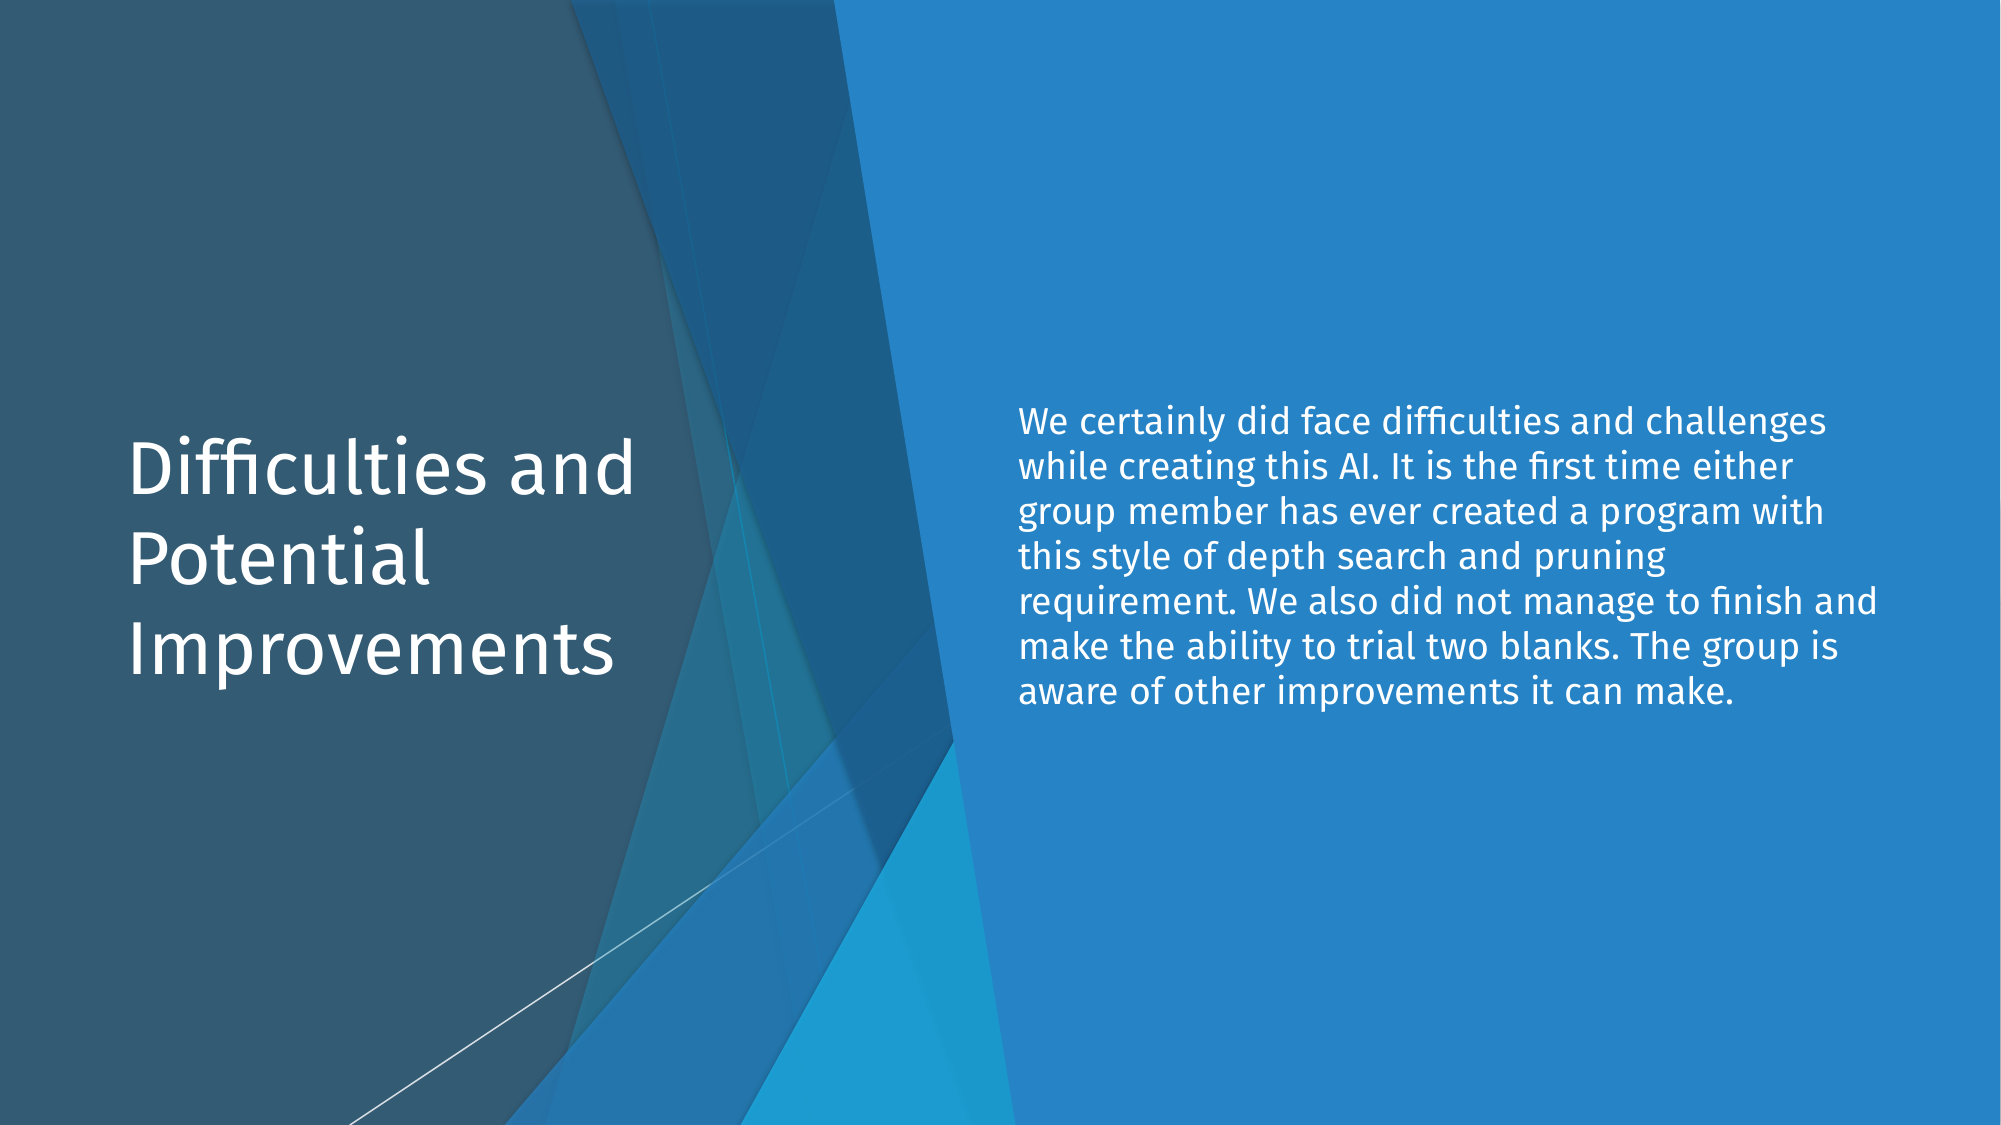

# Difficulties and Potential Improvements
We certainly did face difficulties and challenges while creating this AI. It is the first time either group member has ever created a program with this style of depth search and pruning requirement. We also did not manage to finish and make the ability to trial two blanks. The group is aware of other improvements it can make.